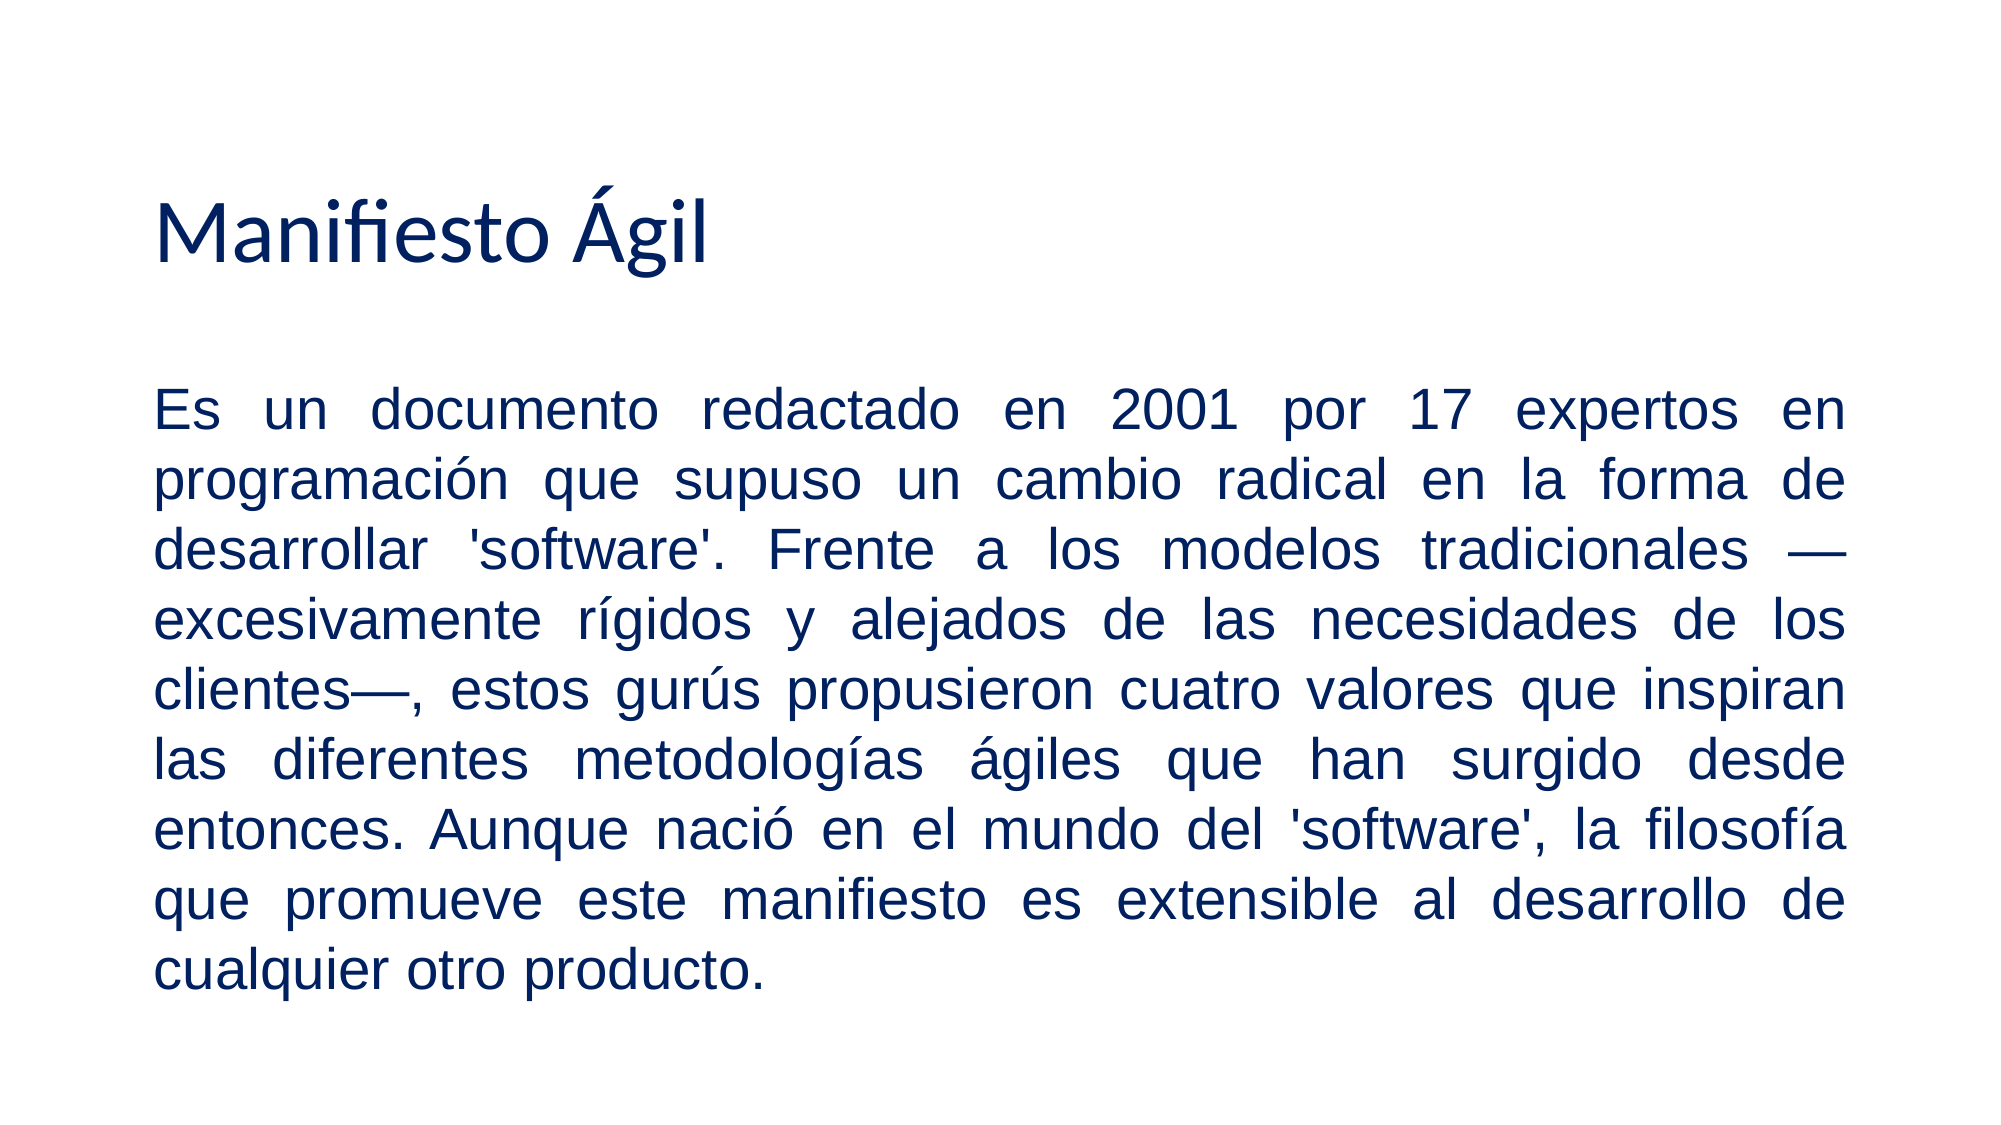

Manifiesto Ágil

Es un documento redactado en 2001 por 17 expertos en programación que supuso un cambio radical en la forma de desarrollar 'software'. Frente a los modelos tradicionales —excesivamente rígidos y alejados de las necesidades de los clientes—, estos gurús propusieron cuatro valores que inspiran las diferentes metodologías ágiles que han surgido desde entonces. Aunque nació en el mundo del 'software', la filosofía que promueve este manifiesto es extensible al desarrollo de cualquier otro producto.